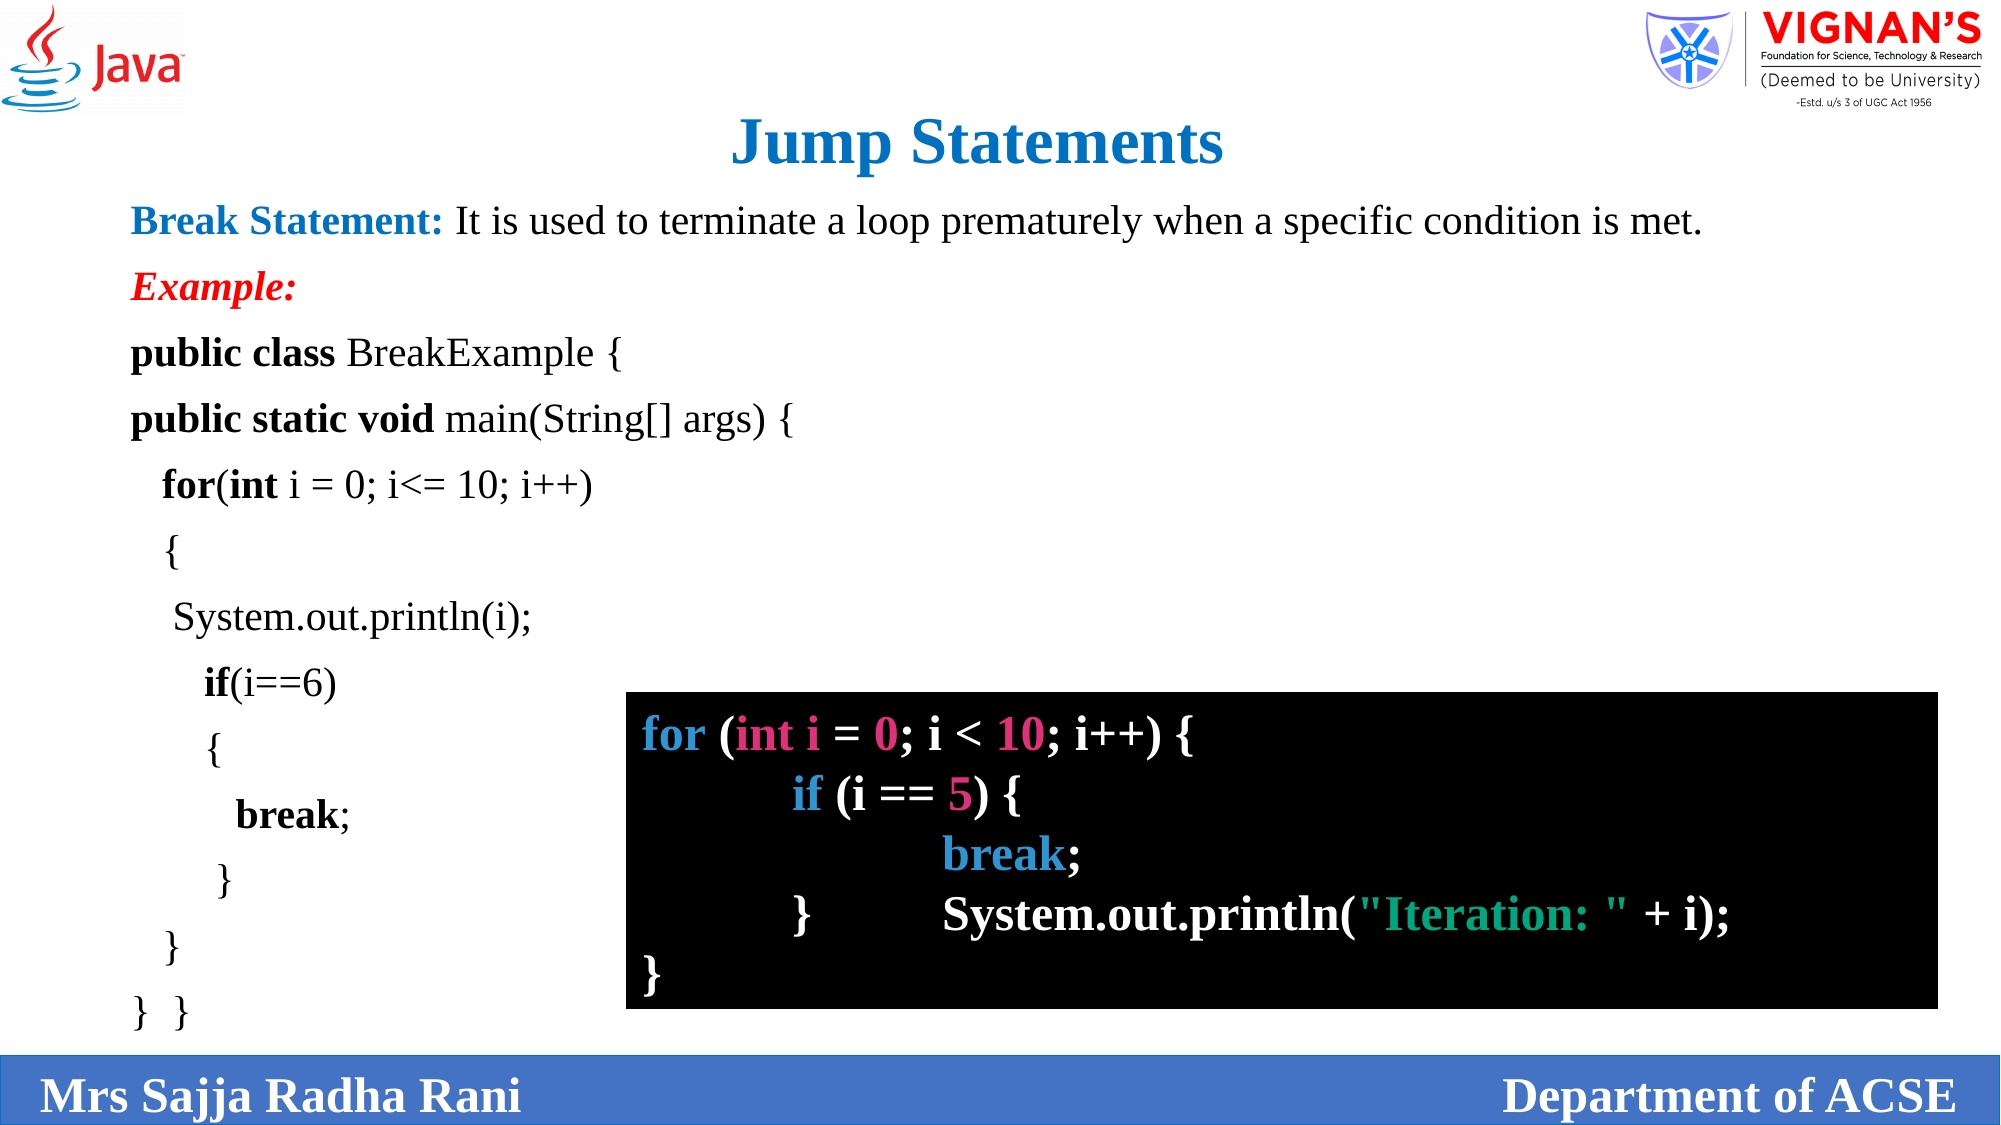

Jump Statements
Break Statement: It is used to terminate a loop prematurely when a specific condition is met.
Example:
public class BreakExample {
public static void main(String[] args) {
   for(int i = 0; i<= 10; i++)
   {
    System.out.println(i);
       if(i==6)
       {
          break;
        }
   }
}  }
for (int i = 0; i < 10; i++) {
	if (i == 5) {
		break;
	} 	System.out.println("Iteration: " + i);
}